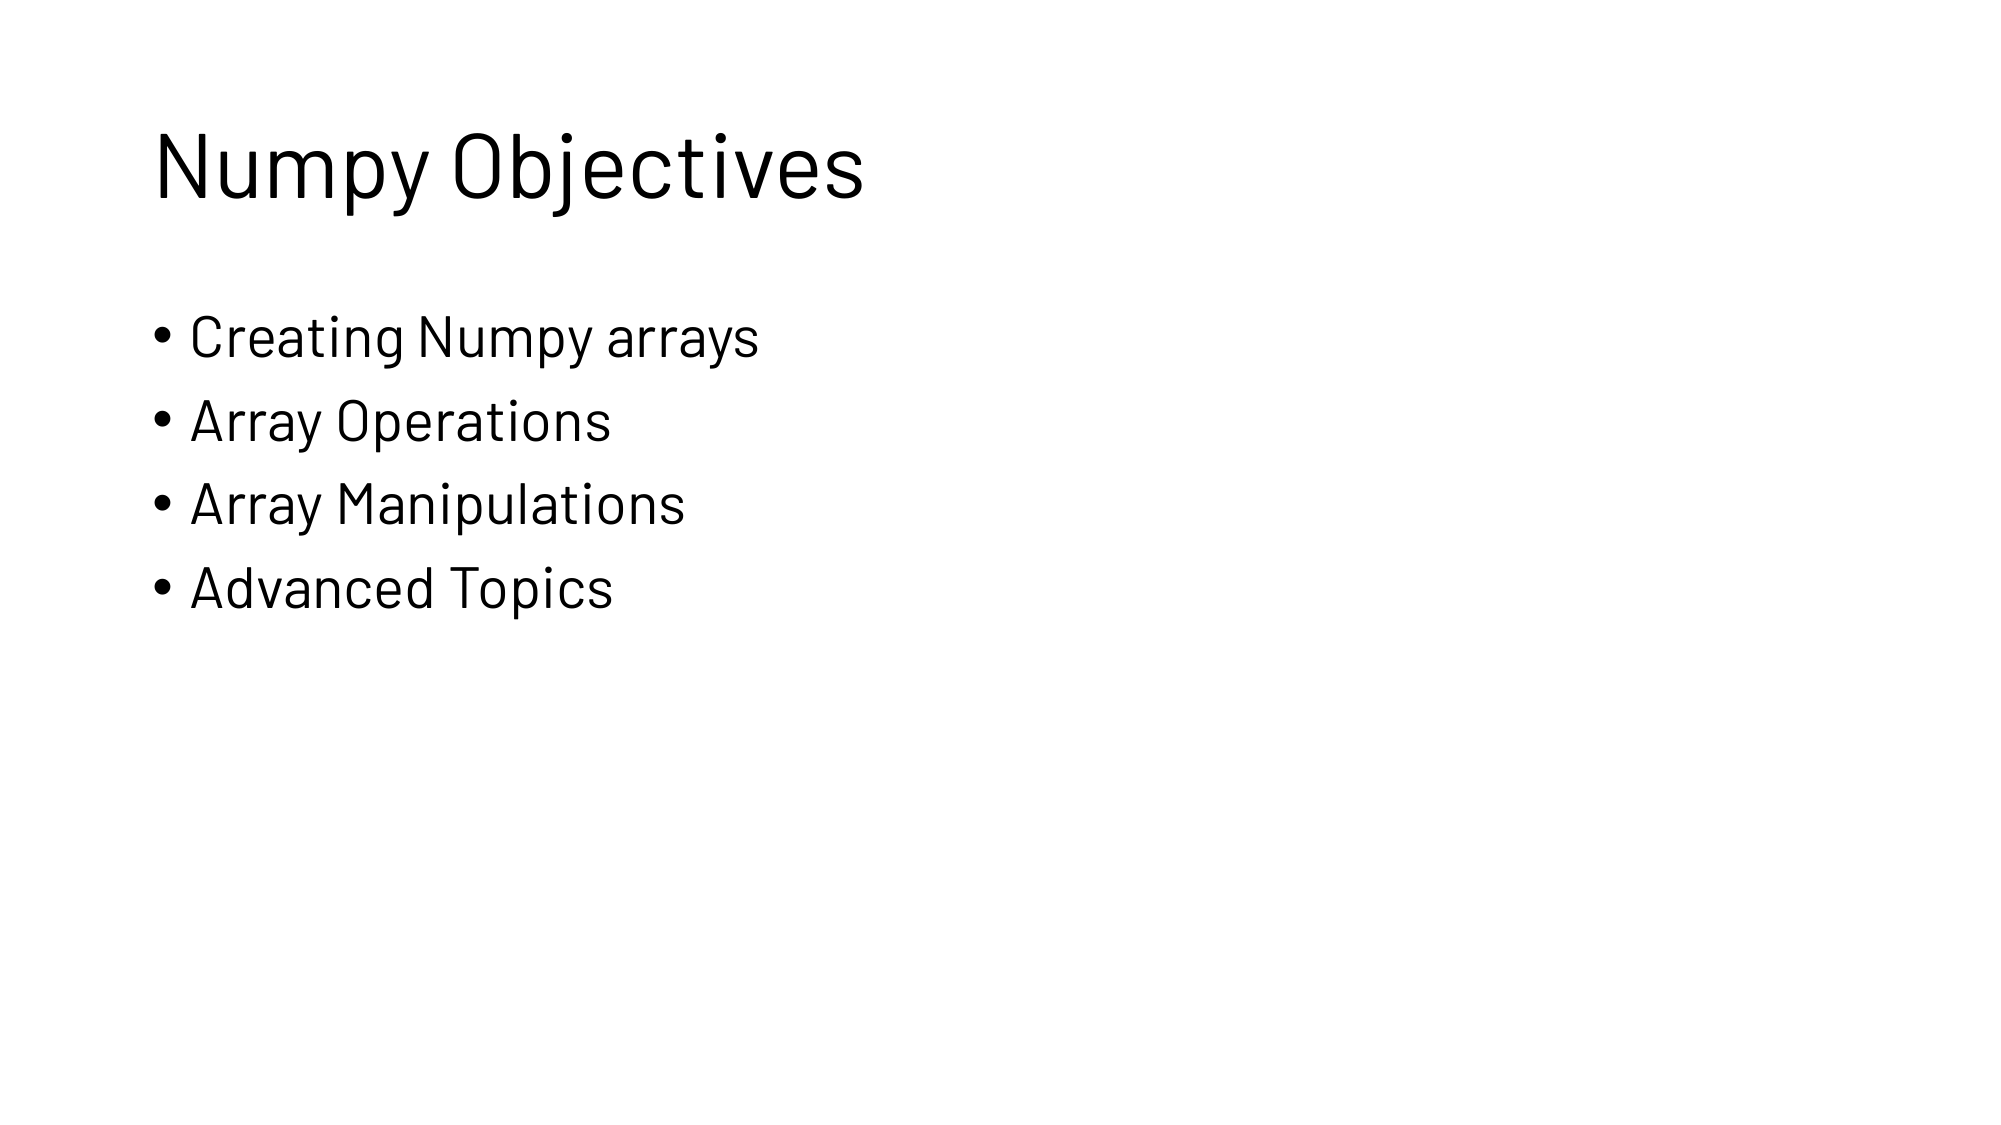

# Numpy Objectives
Creating Numpy arrays
Array Operations
Array Manipulations
Advanced Topics